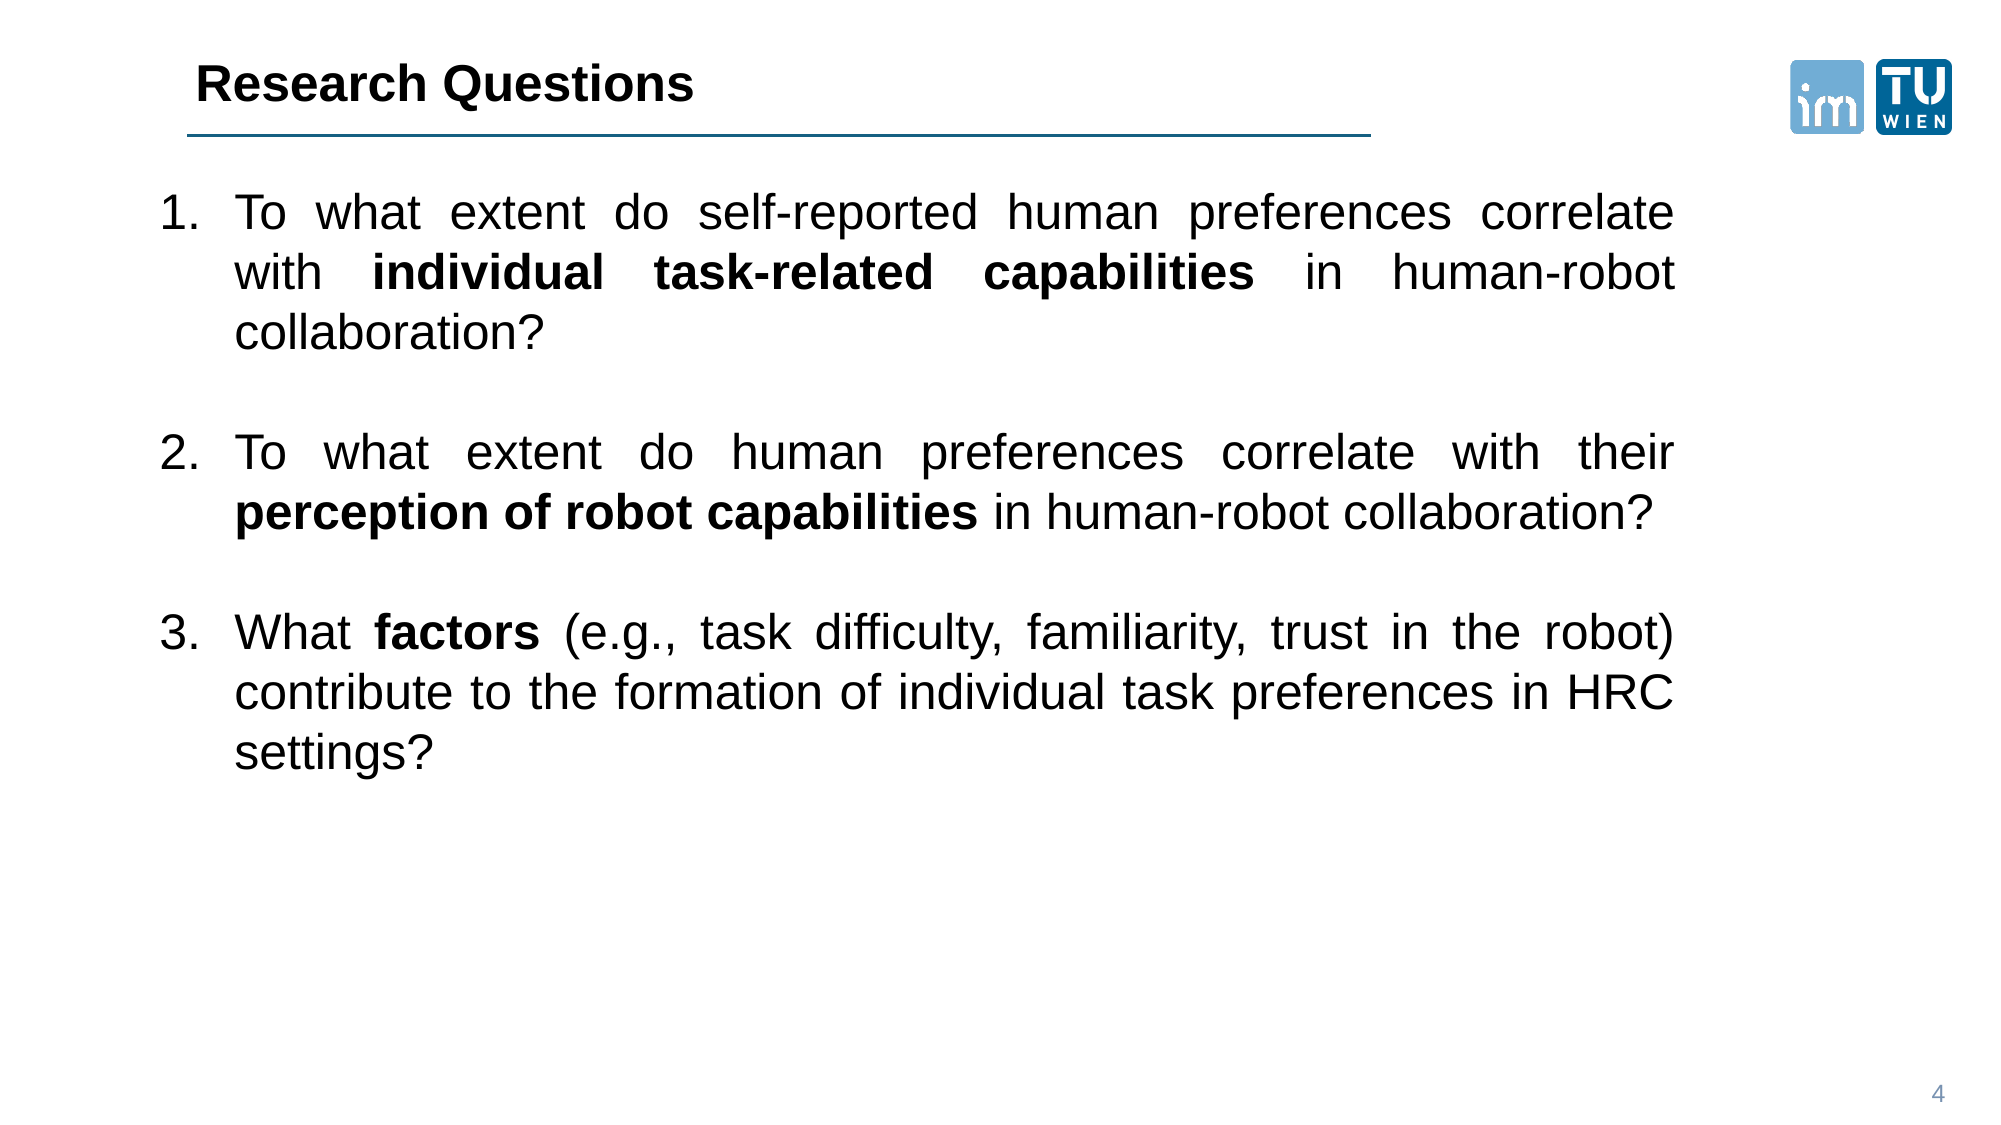

Research Questions
To what extent do self-reported human preferences correlate with individual task-related capabilities in human-robot collaboration?

To what extent do human preferences correlate with their perception of robot capabilities in human-robot collaboration?

What factors (e.g., task difficulty, familiarity, trust in the robot) contribute to the formation of individual task preferences in HRC settings?

4